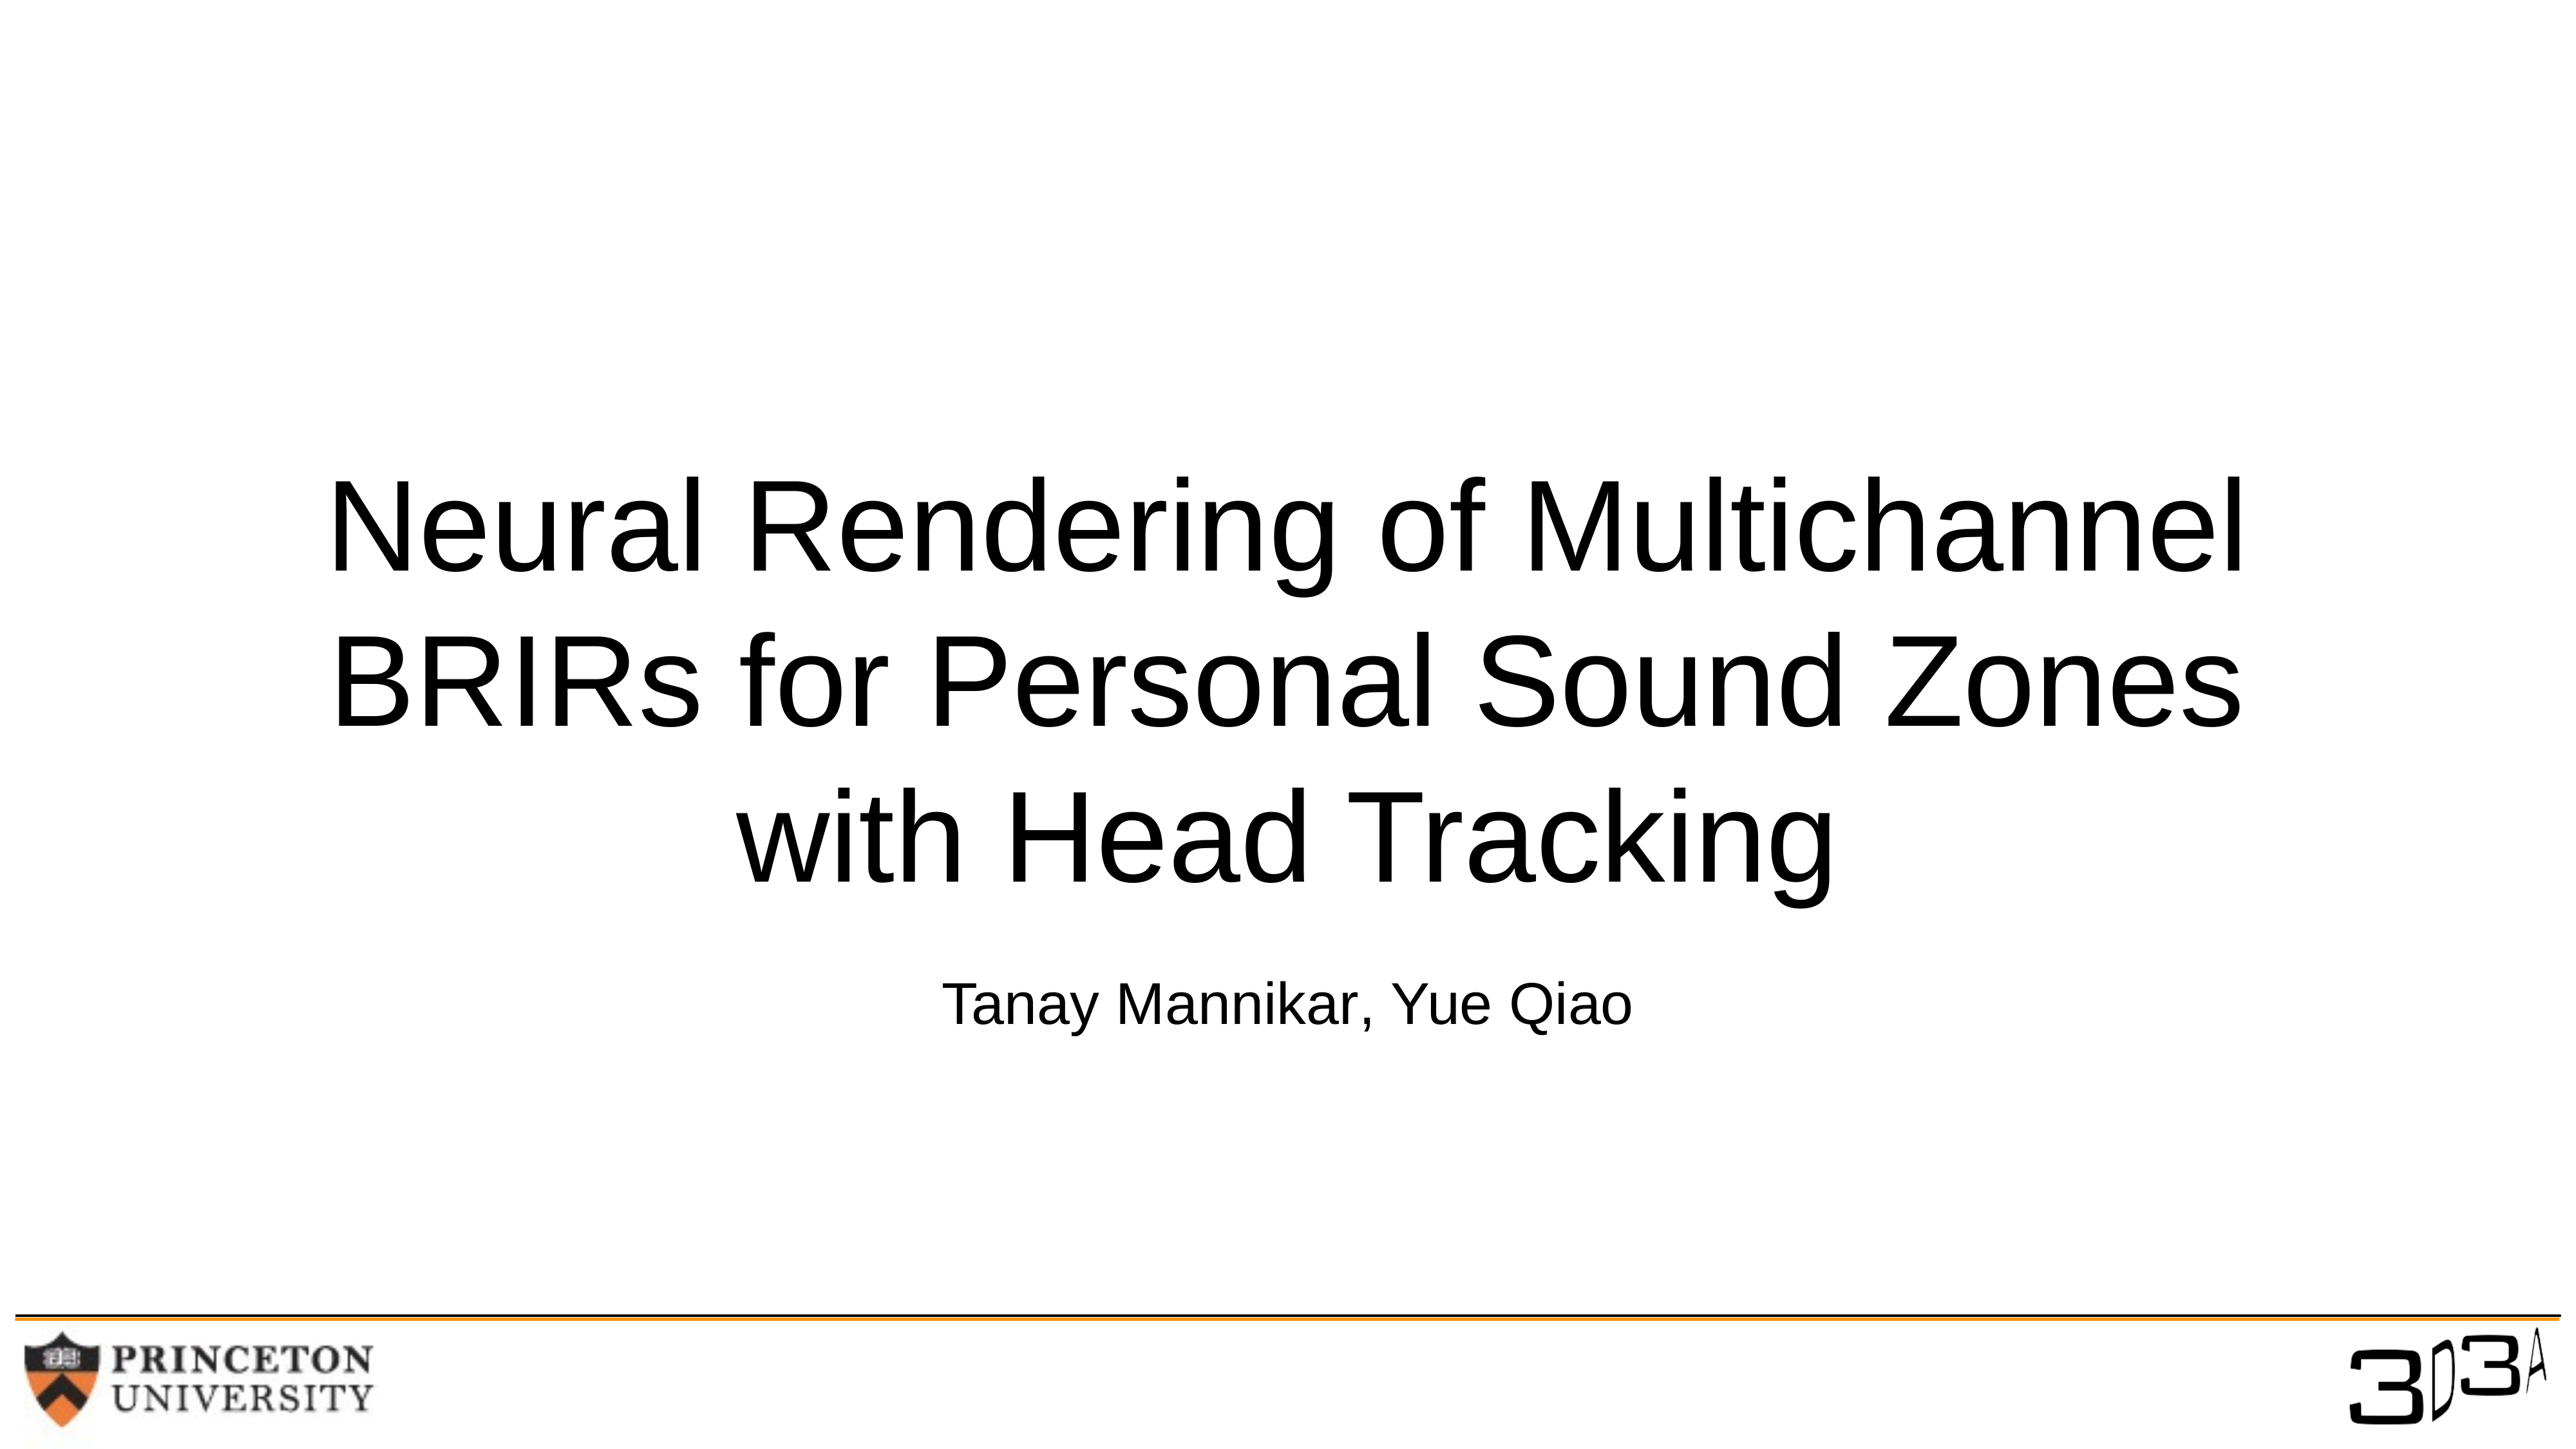

# Neural Rendering of Multichannel BRIRs for Personal Sound Zones with Head Tracking
Tanay Mannikar, Yue Qiao